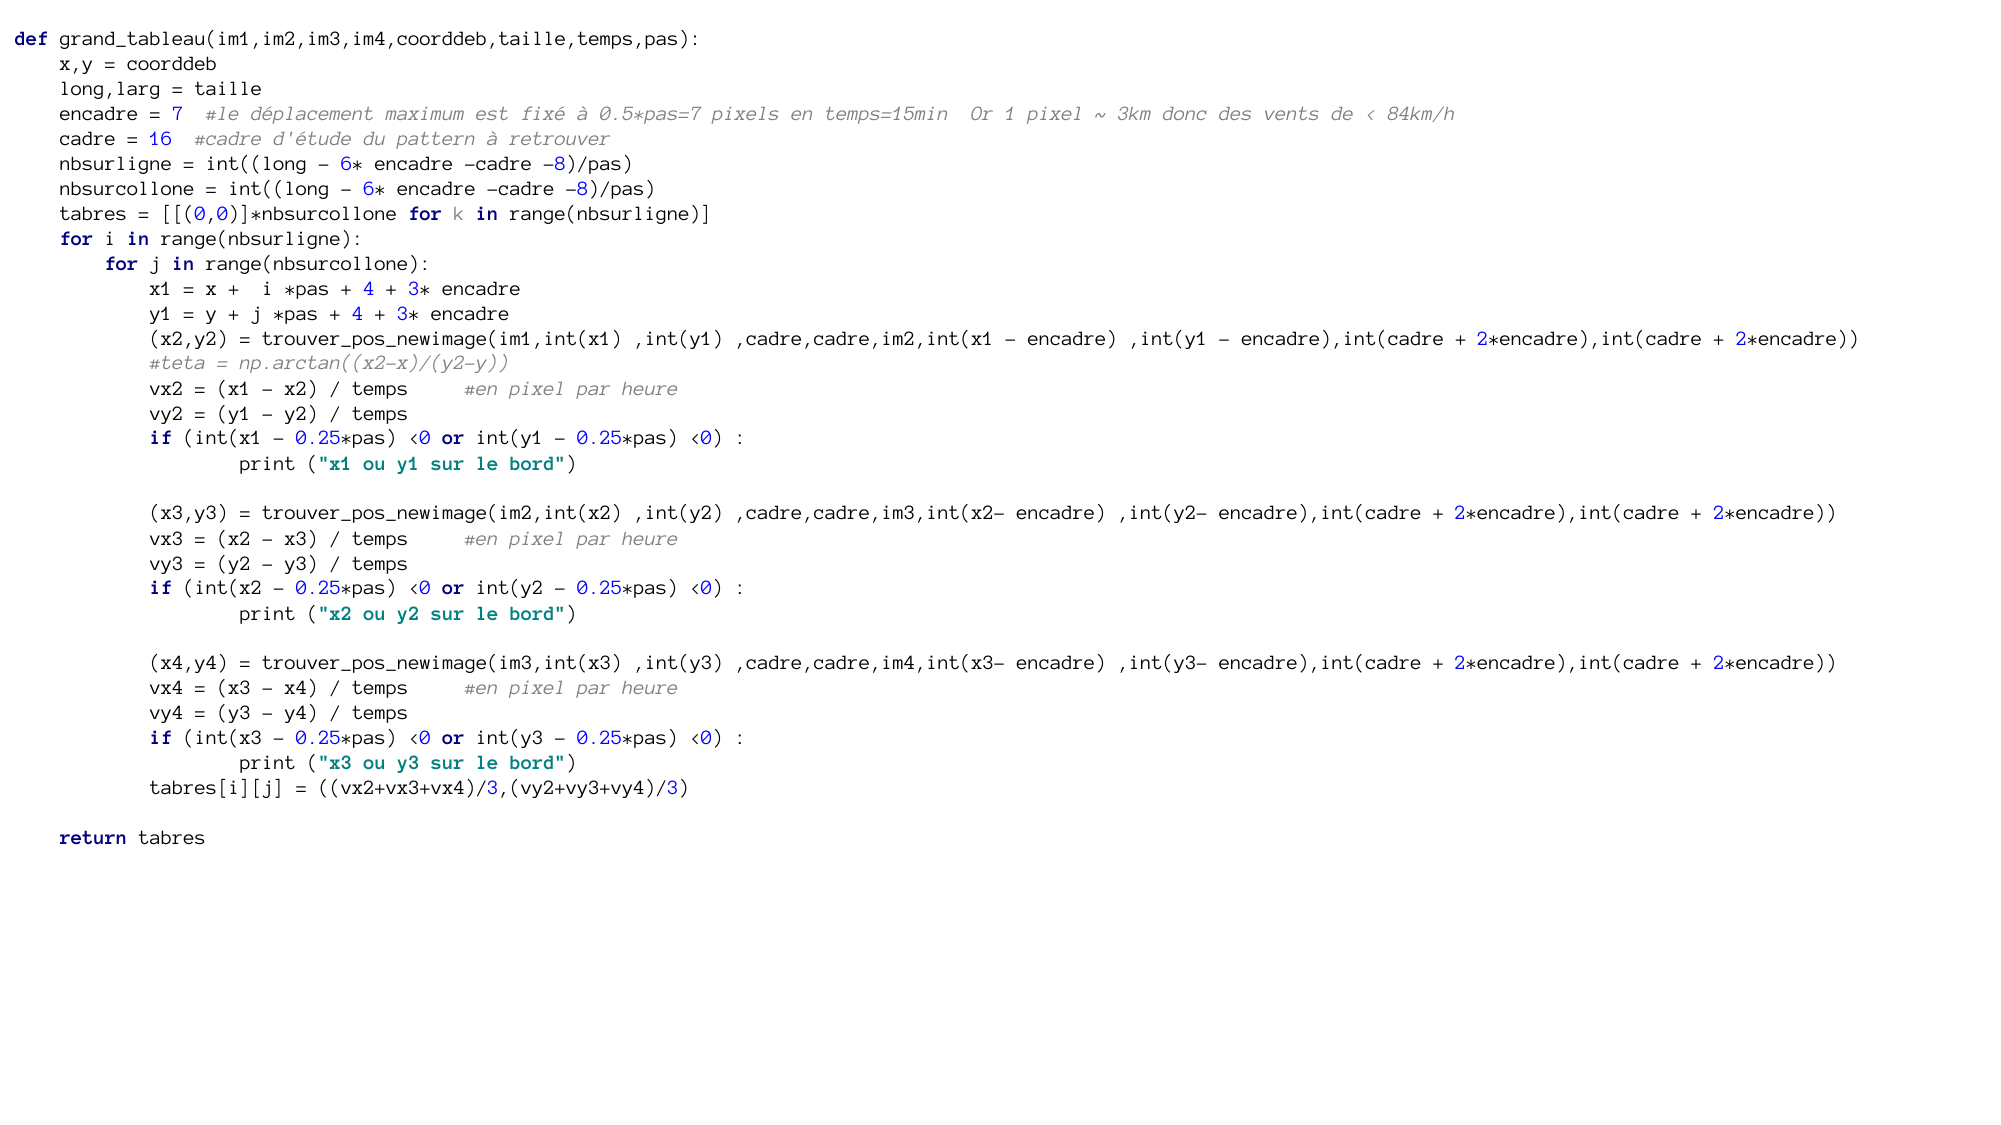

def grand_tableau(im1,im2,im3,im4,coorddeb,taille,temps,pas):
    x,y = coorddeb
    long,larg = taille
    encadre = 7  #le déplacement maximum est fixé à 0.5*pas=7 pixels en temps=15min  Or 1 pixel ~ 3km donc des vents de < 84km/h
    cadre = 16  #cadre d'étude du pattern à retrouver
    nbsurligne = int((long - 6* encadre -cadre -8)/pas)
    nbsurcollone = int((long - 6* encadre -cadre -8)/pas)
    tabres = [[(0,0)]*nbsurcollone for k in range(nbsurligne)]
    for i in range(nbsurligne):
        for j in range(nbsurcollone):
            x1 = x +  i *pas + 4 + 3* encadre
            y1 = y + j *pas + 4 + 3* encadre
            (x2,y2) = trouver_pos_newimage(im1,int(x1) ,int(y1) ,cadre,cadre,im2,int(x1 - encadre) ,int(y1 - encadre),int(cadre + 2*encadre),int(cadre + 2*encadre))
            #teta = np.arctan((x2-x)/(y2-y))
            vx2 = (x1 - x2) / temps     #en pixel par heure
            vy2 = (y1 - y2) / temps
            if (int(x1 - 0.25*pas) <0 or int(y1 - 0.25*pas) <0) :
                    print ("x1 ou y1 sur le bord")
            (x3,y3) = trouver_pos_newimage(im2,int(x2) ,int(y2) ,cadre,cadre,im3,int(x2- encadre) ,int(y2- encadre),int(cadre + 2*encadre),int(cadre + 2*encadre))
            vx3 = (x2 - x3) / temps     #en pixel par heure
            vy3 = (y2 - y3) / temps
            if (int(x2 - 0.25*pas) <0 or int(y2 - 0.25*pas) <0) :
                    print ("x2 ou y2 sur le bord")
            (x4,y4) = trouver_pos_newimage(im3,int(x3) ,int(y3) ,cadre,cadre,im4,int(x3- encadre) ,int(y3- encadre),int(cadre + 2*encadre),int(cadre + 2*encadre))
            vx4 = (x3 - x4) / temps     #en pixel par heure
            vy4 = (y3 - y4) / temps
            if (int(x3 - 0.25*pas) <0 or int(y3 - 0.25*pas) <0) :
                    print ("x3 ou y3 sur le bord")
            tabres[i][j] = ((vx2+vx3+vx4)/3,(vy2+vy3+vy4)/3)
    return tabres